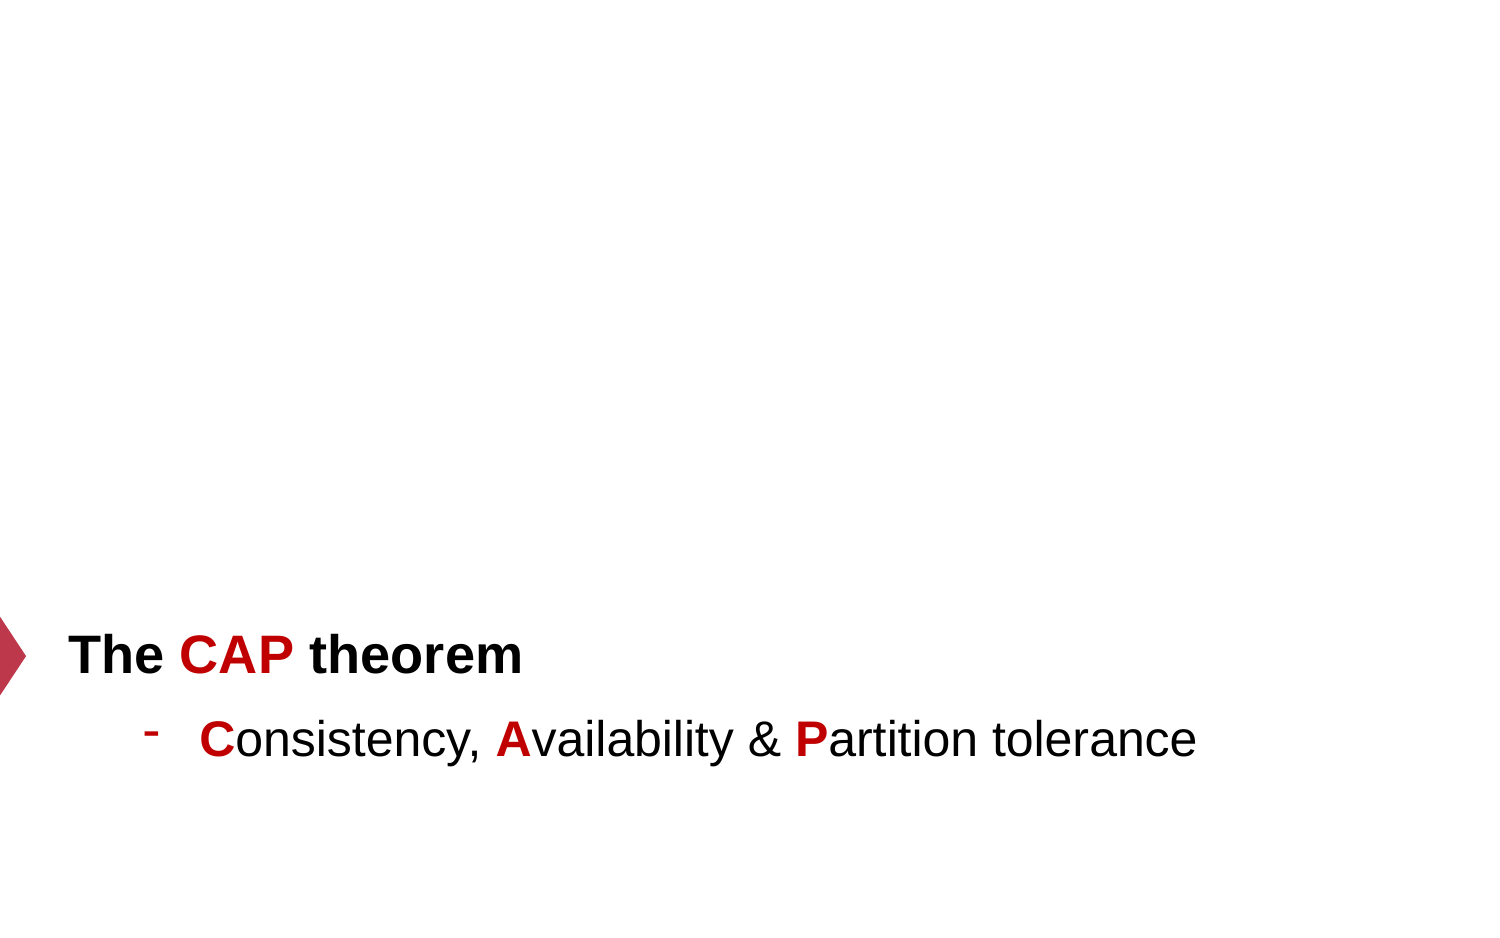

The CAP theorem
Consistency, Availability & Partition tolerance